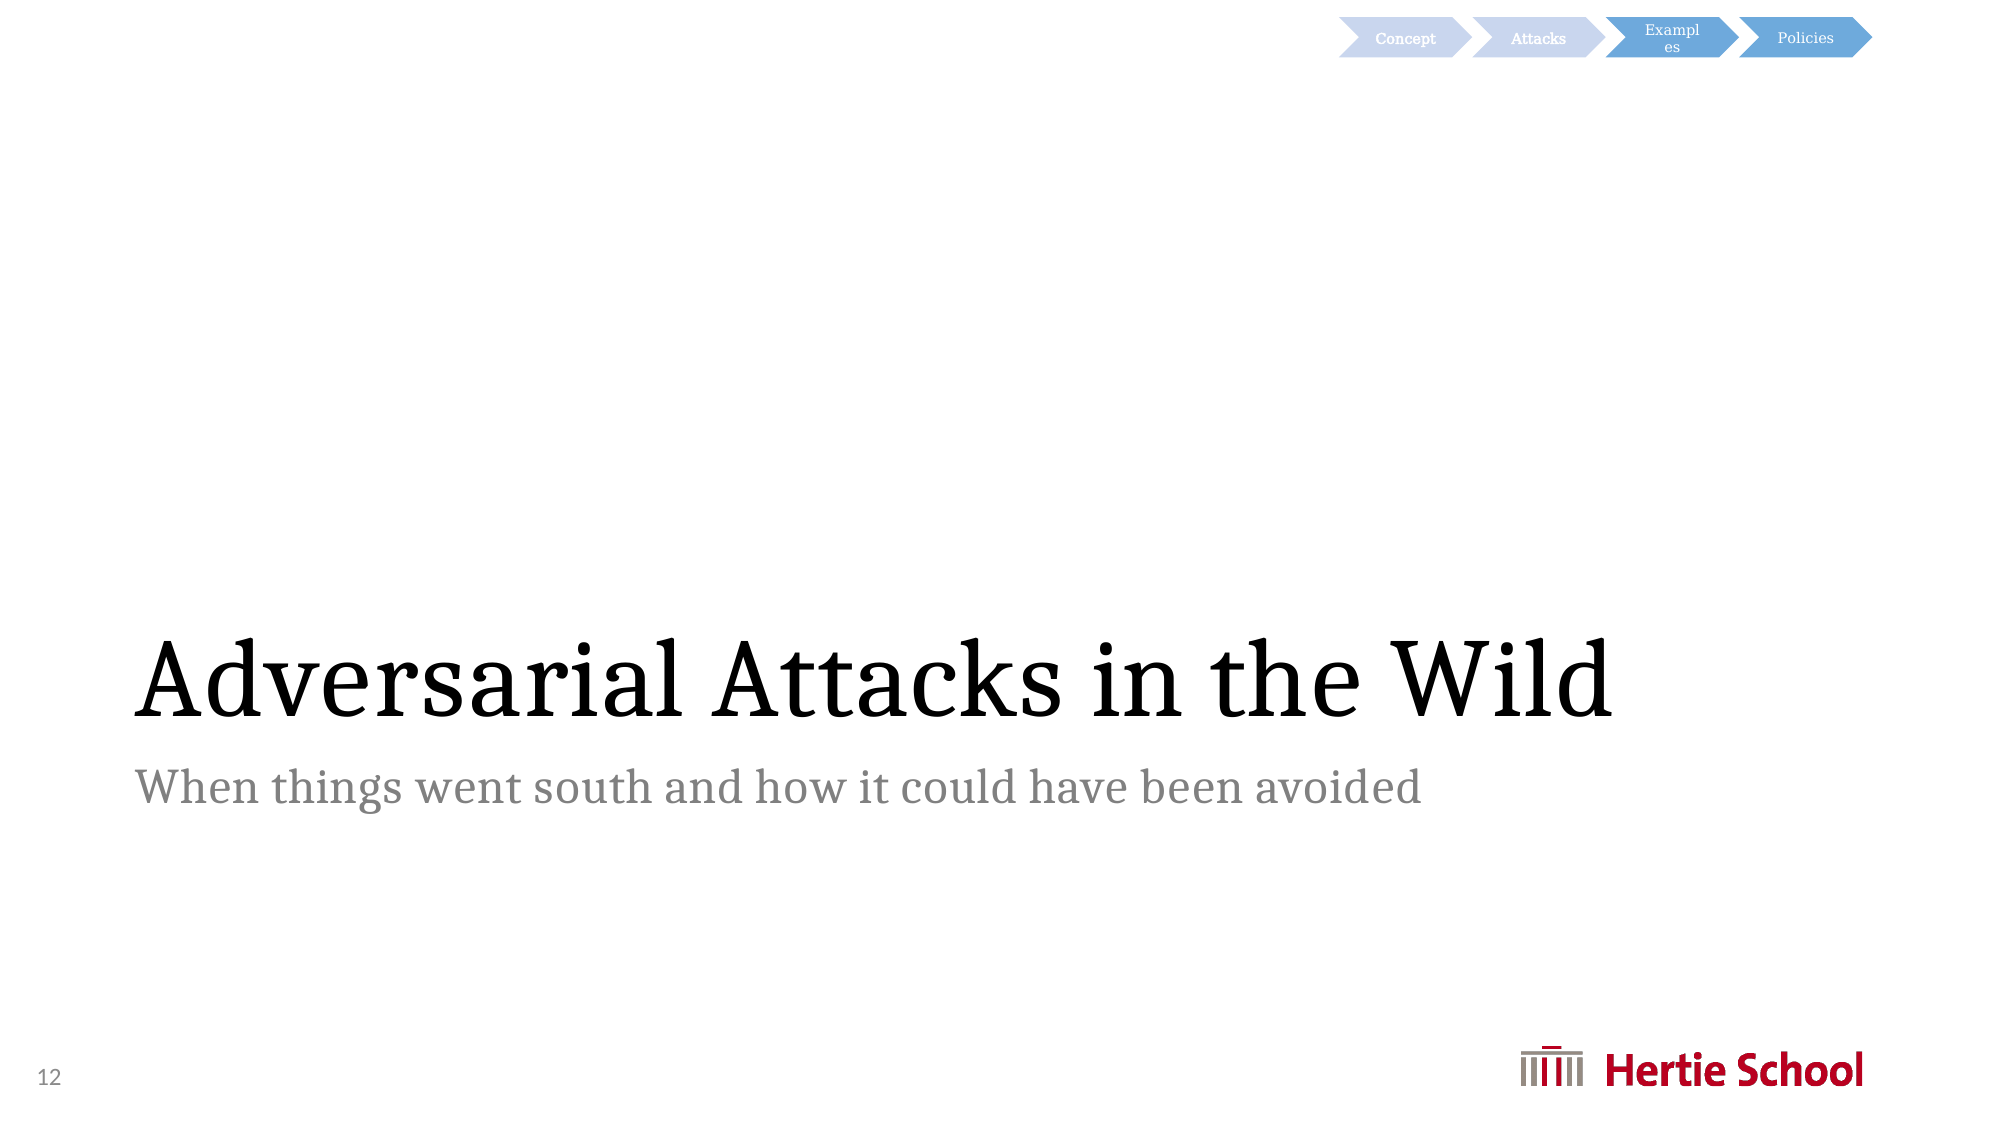

Concept
Attacks
Examples
Policies
# Adversarial Attacks in the Wild
When things went south and how it could have been avoided